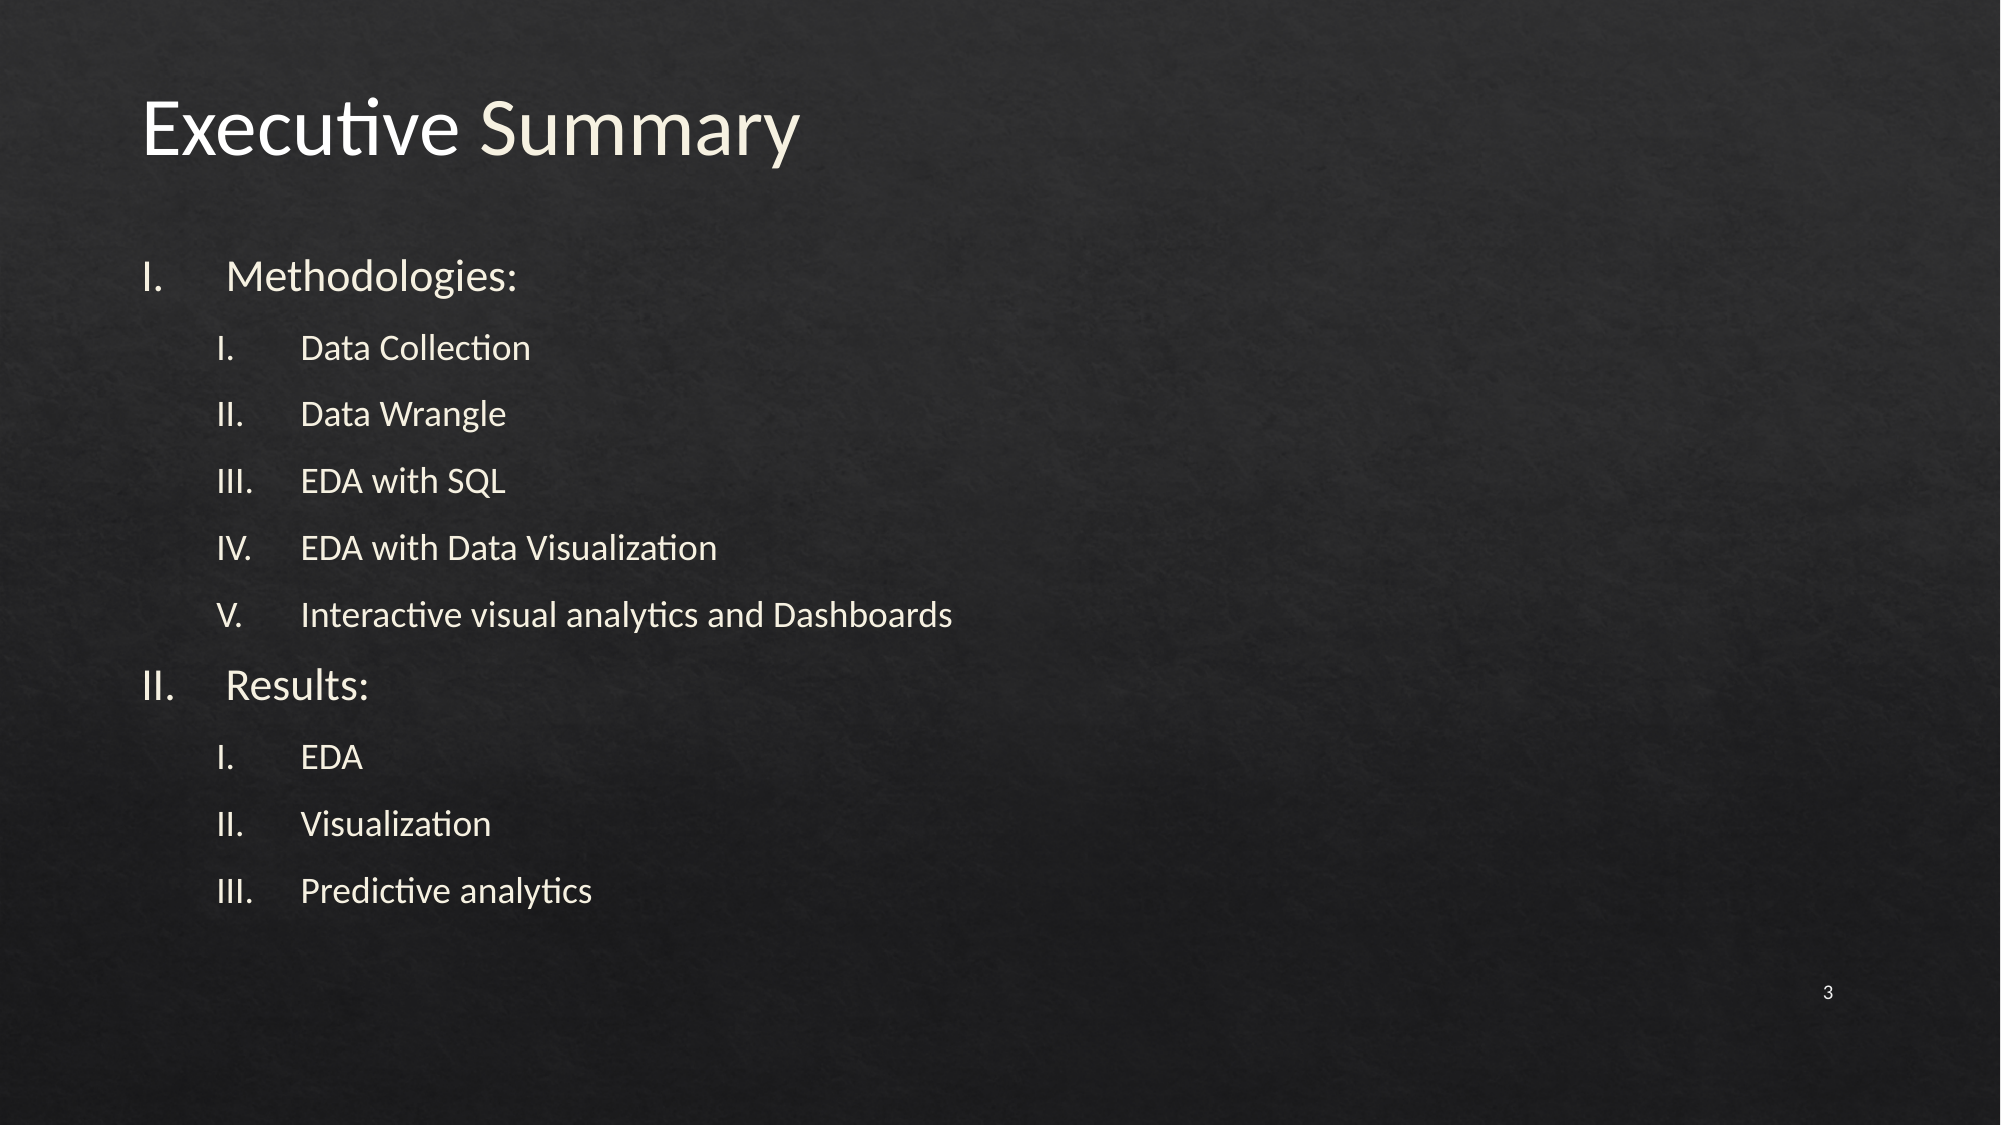

Executive Summary
Methodologies:
Data Collection
Data Wrangle
EDA with SQL
EDA with Data Visualization
Interactive visual analytics and Dashboards
Results:
EDA
Visualization
Predictive analytics
3